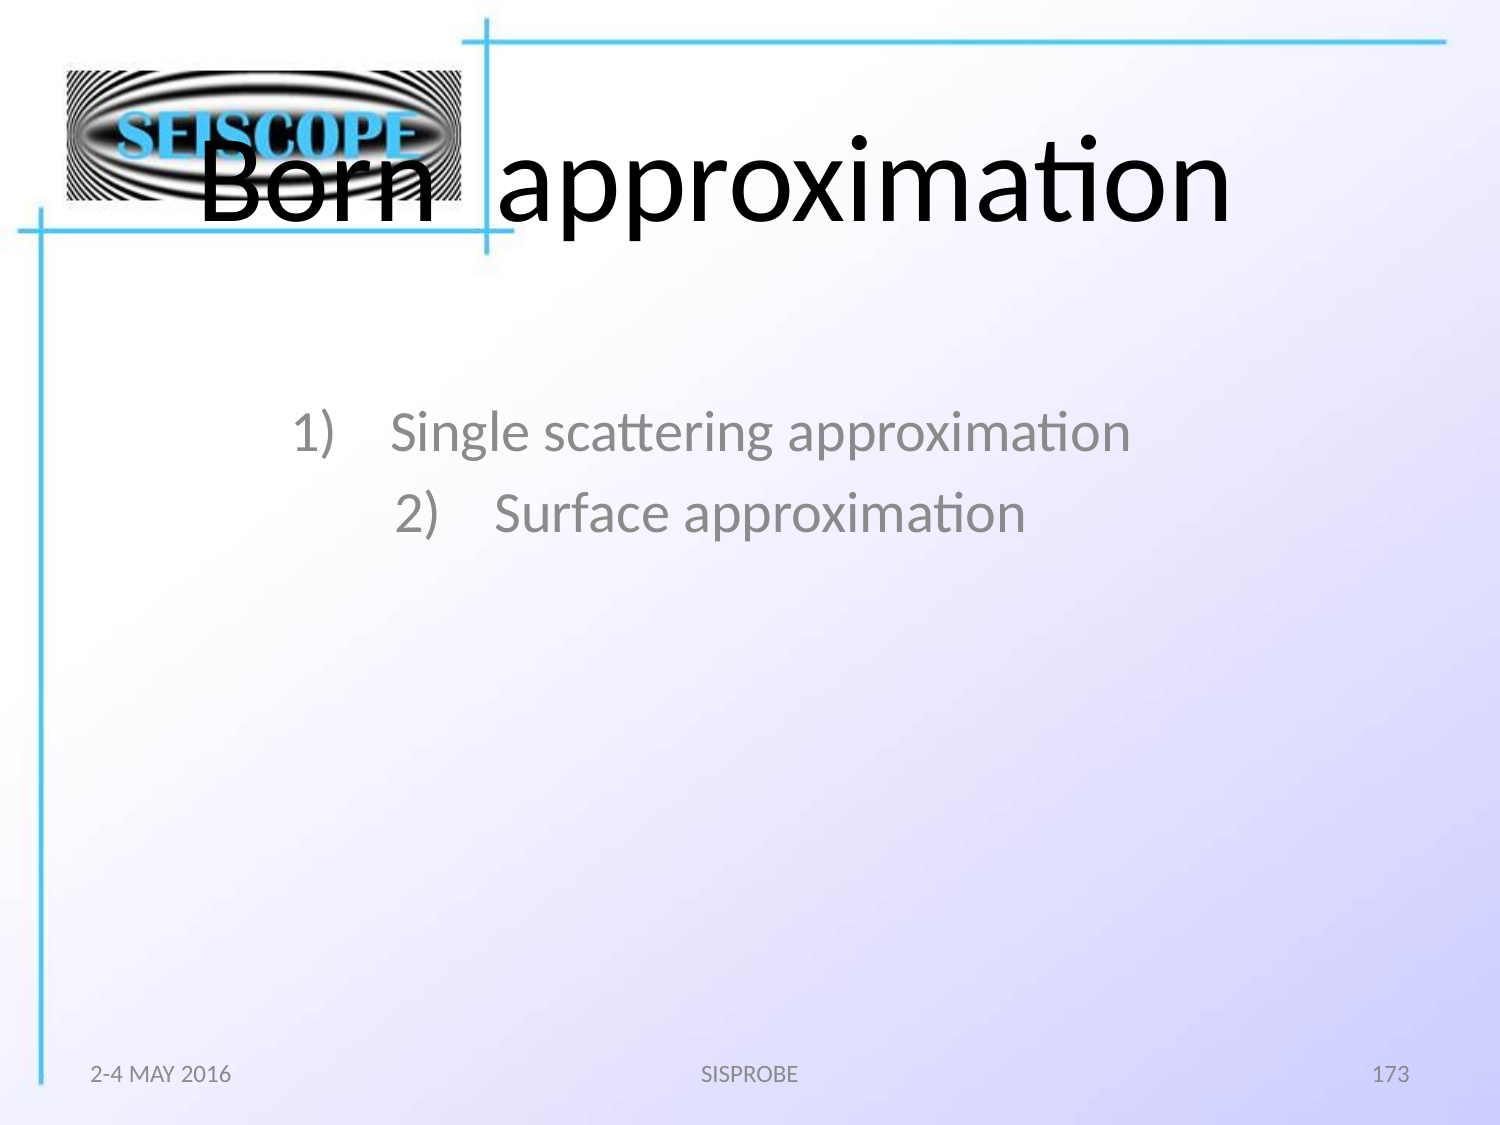

# Born  approximation
Single scattering approximation
Surface approximation
2-4 MAY 2016
SISPROBE
173